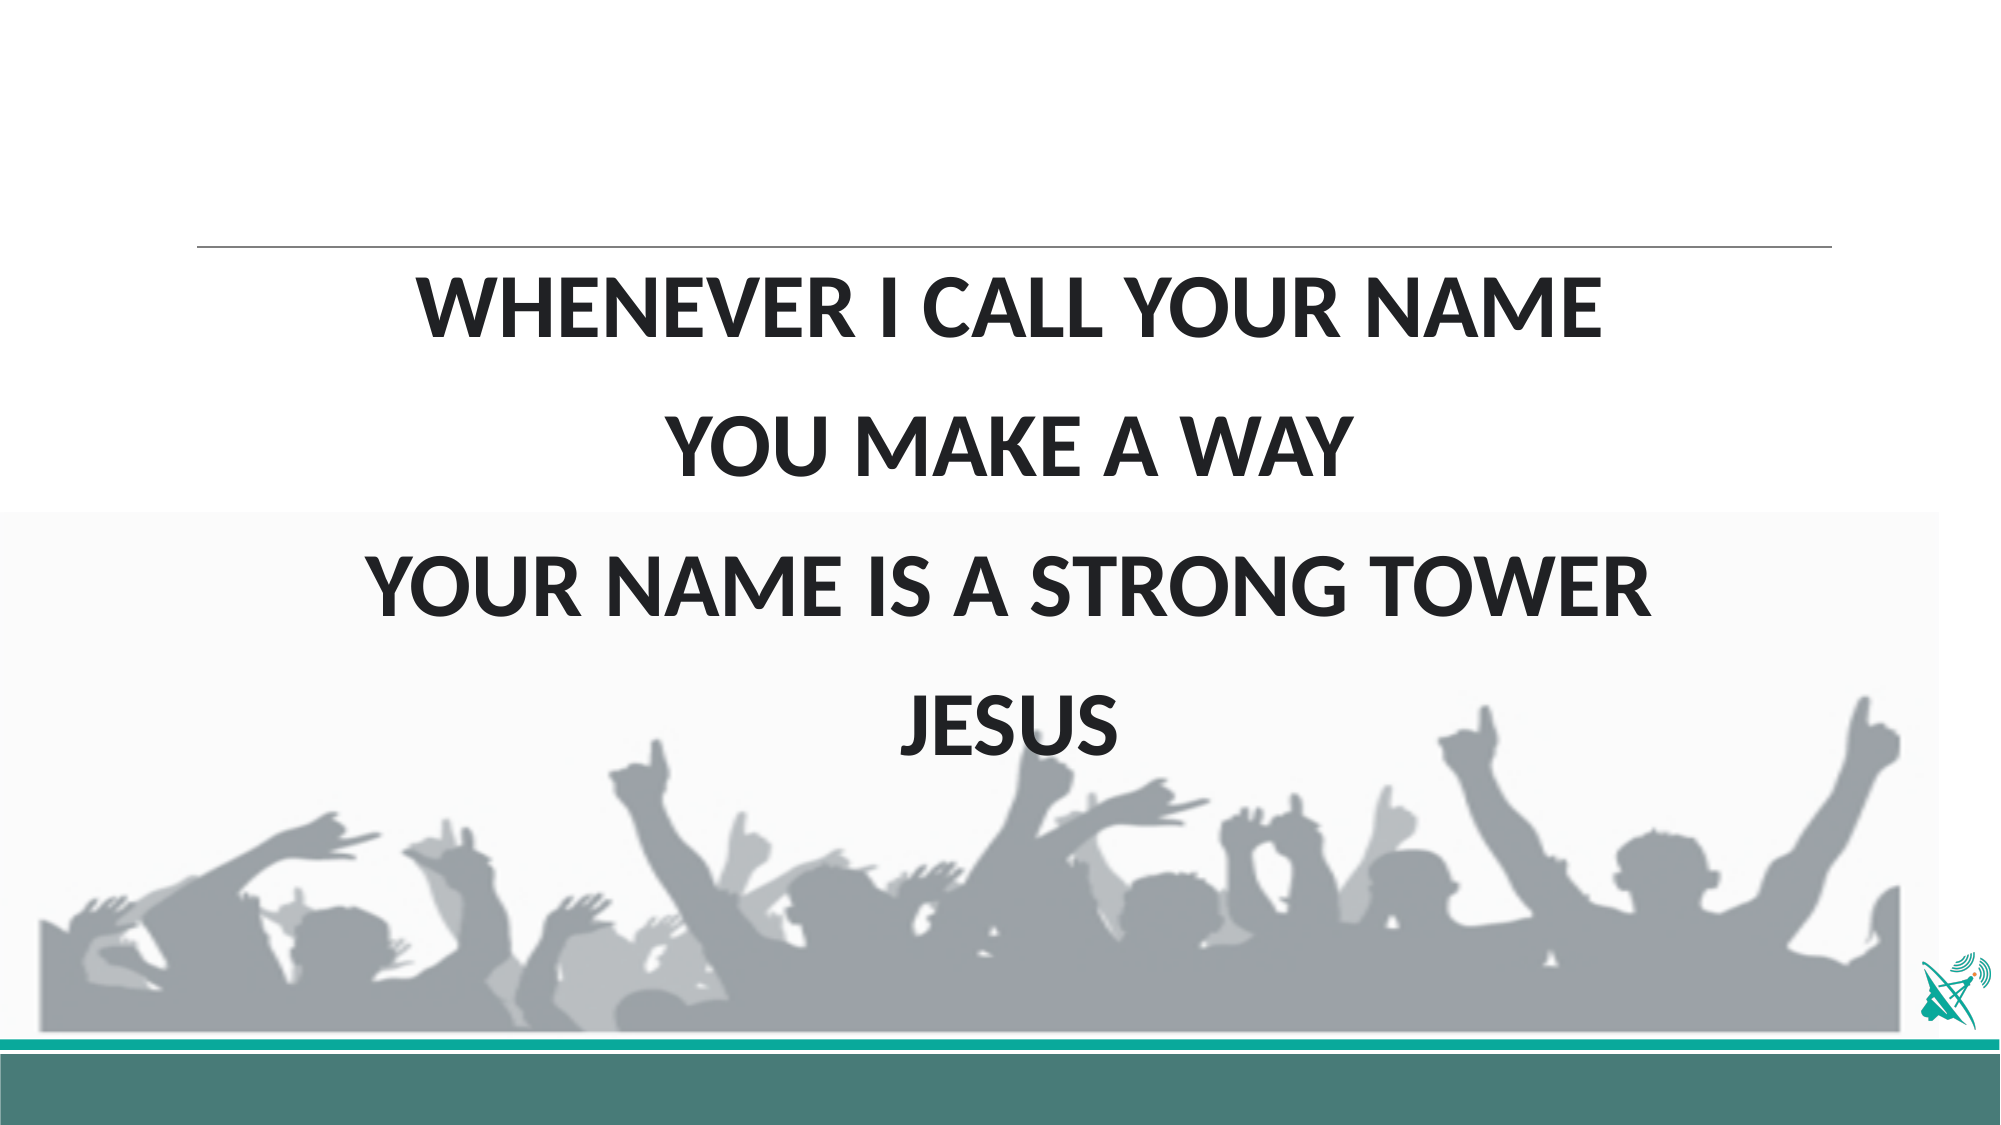

WHENEVER I CALL YOUR NAME
YOU MAKE A WAY
YOUR NAME IS A STRONG TOWER
JESUS